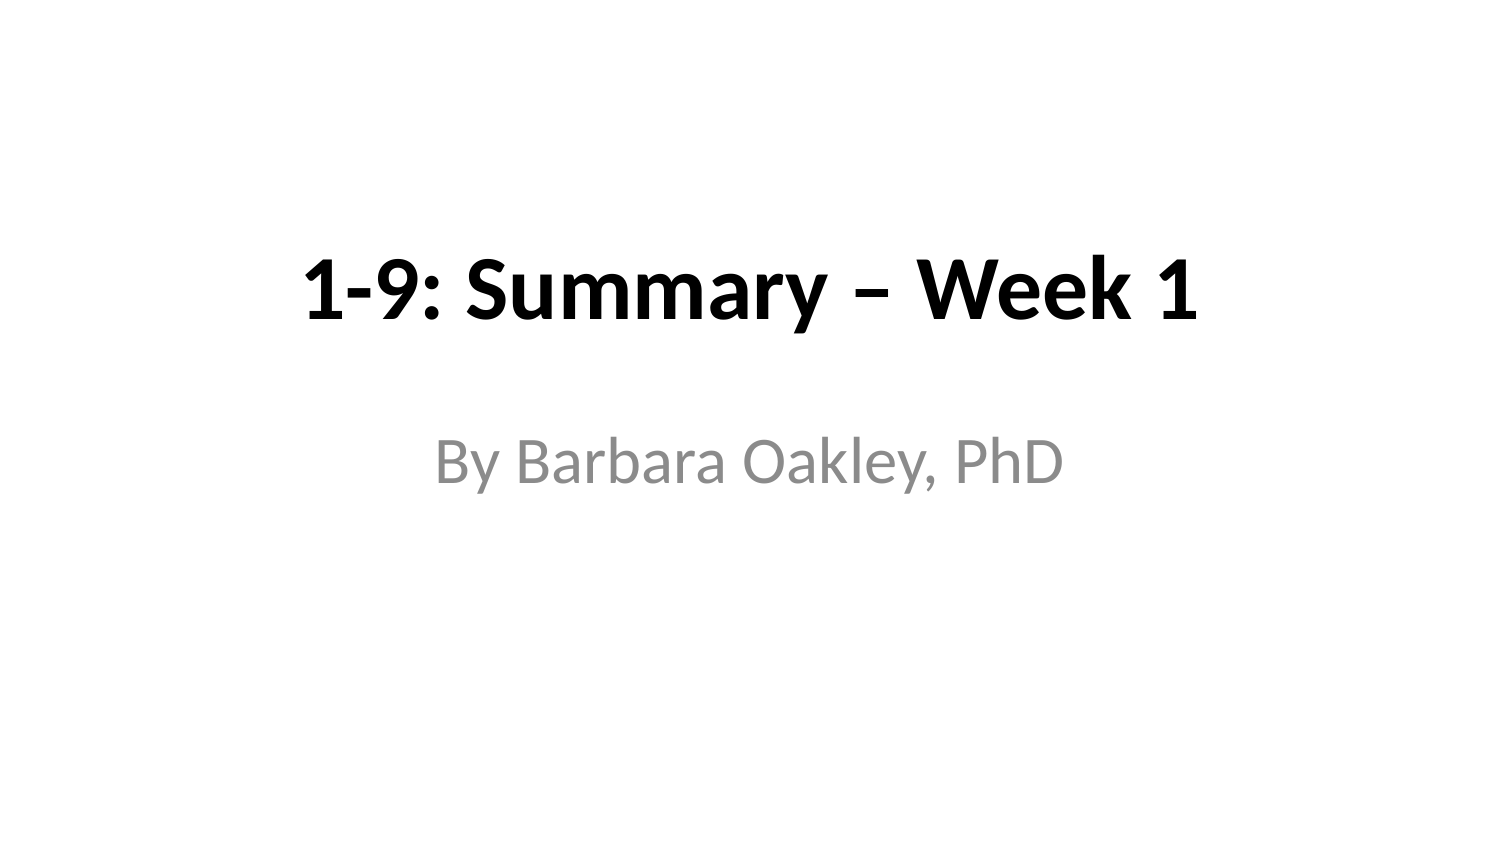

# 1-9: Summary – Week 1
By Barbara Oakley, PhD